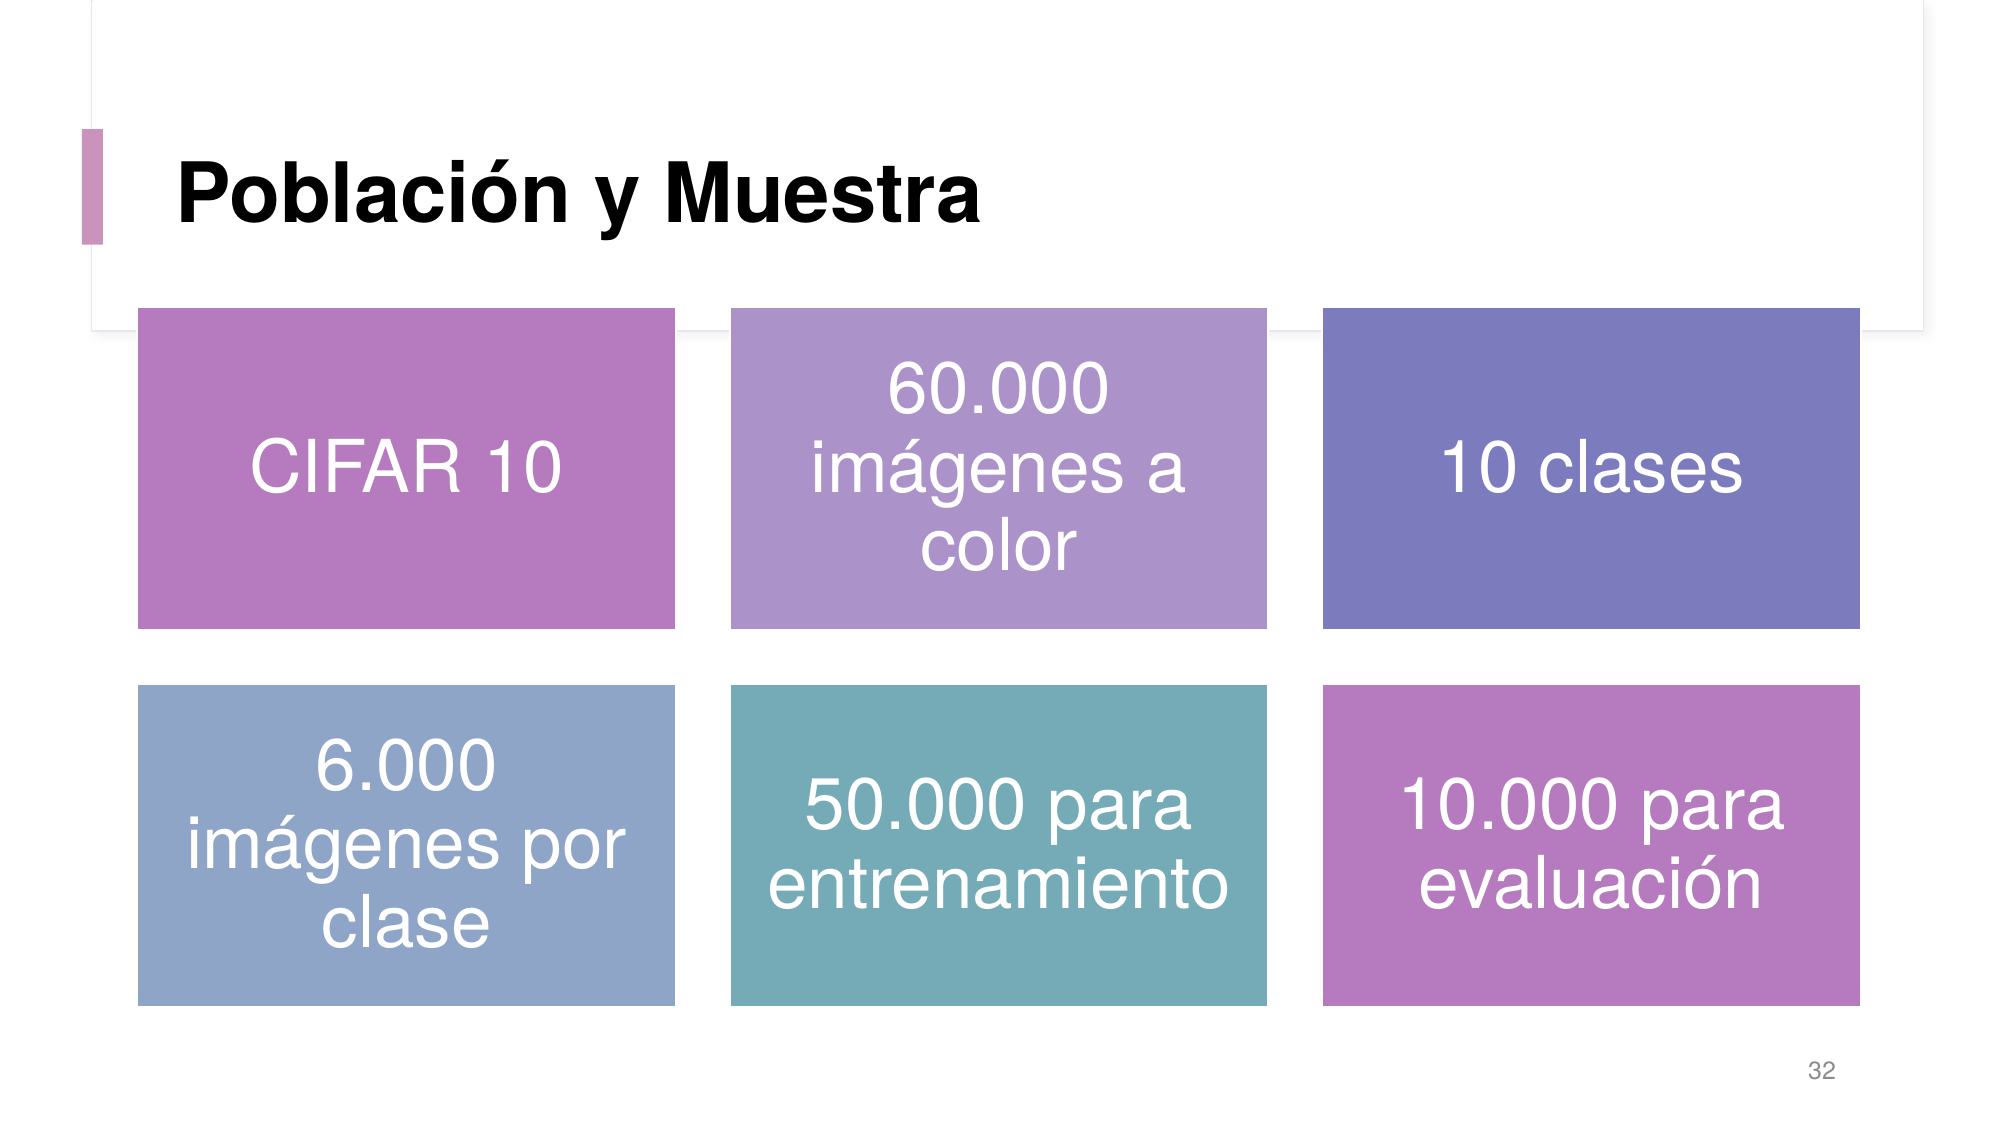

# Población y Muestra
CIFAR 10
60.000 imágenes a color
10 clases
6.000 imágenes por clase
50.000 para entrenamiento
10.000 para evaluación
32